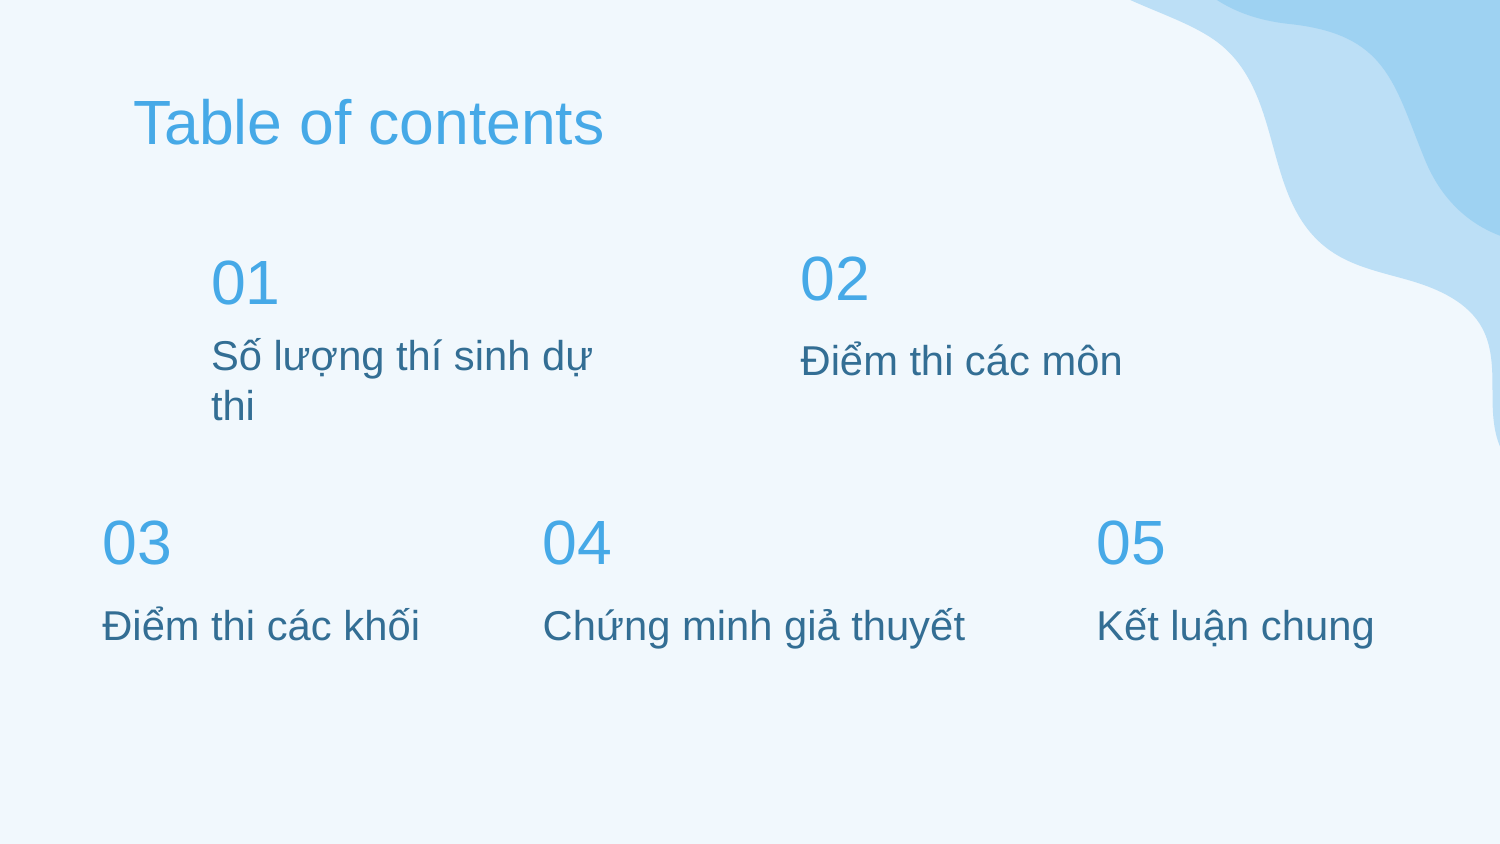

Table of contents
02
01
Điểm thi các môn
# Số lượng thí sinh dự thi
03
04
05
Kết luận chung
Điểm thi các khối
Chứng minh giả thuyết